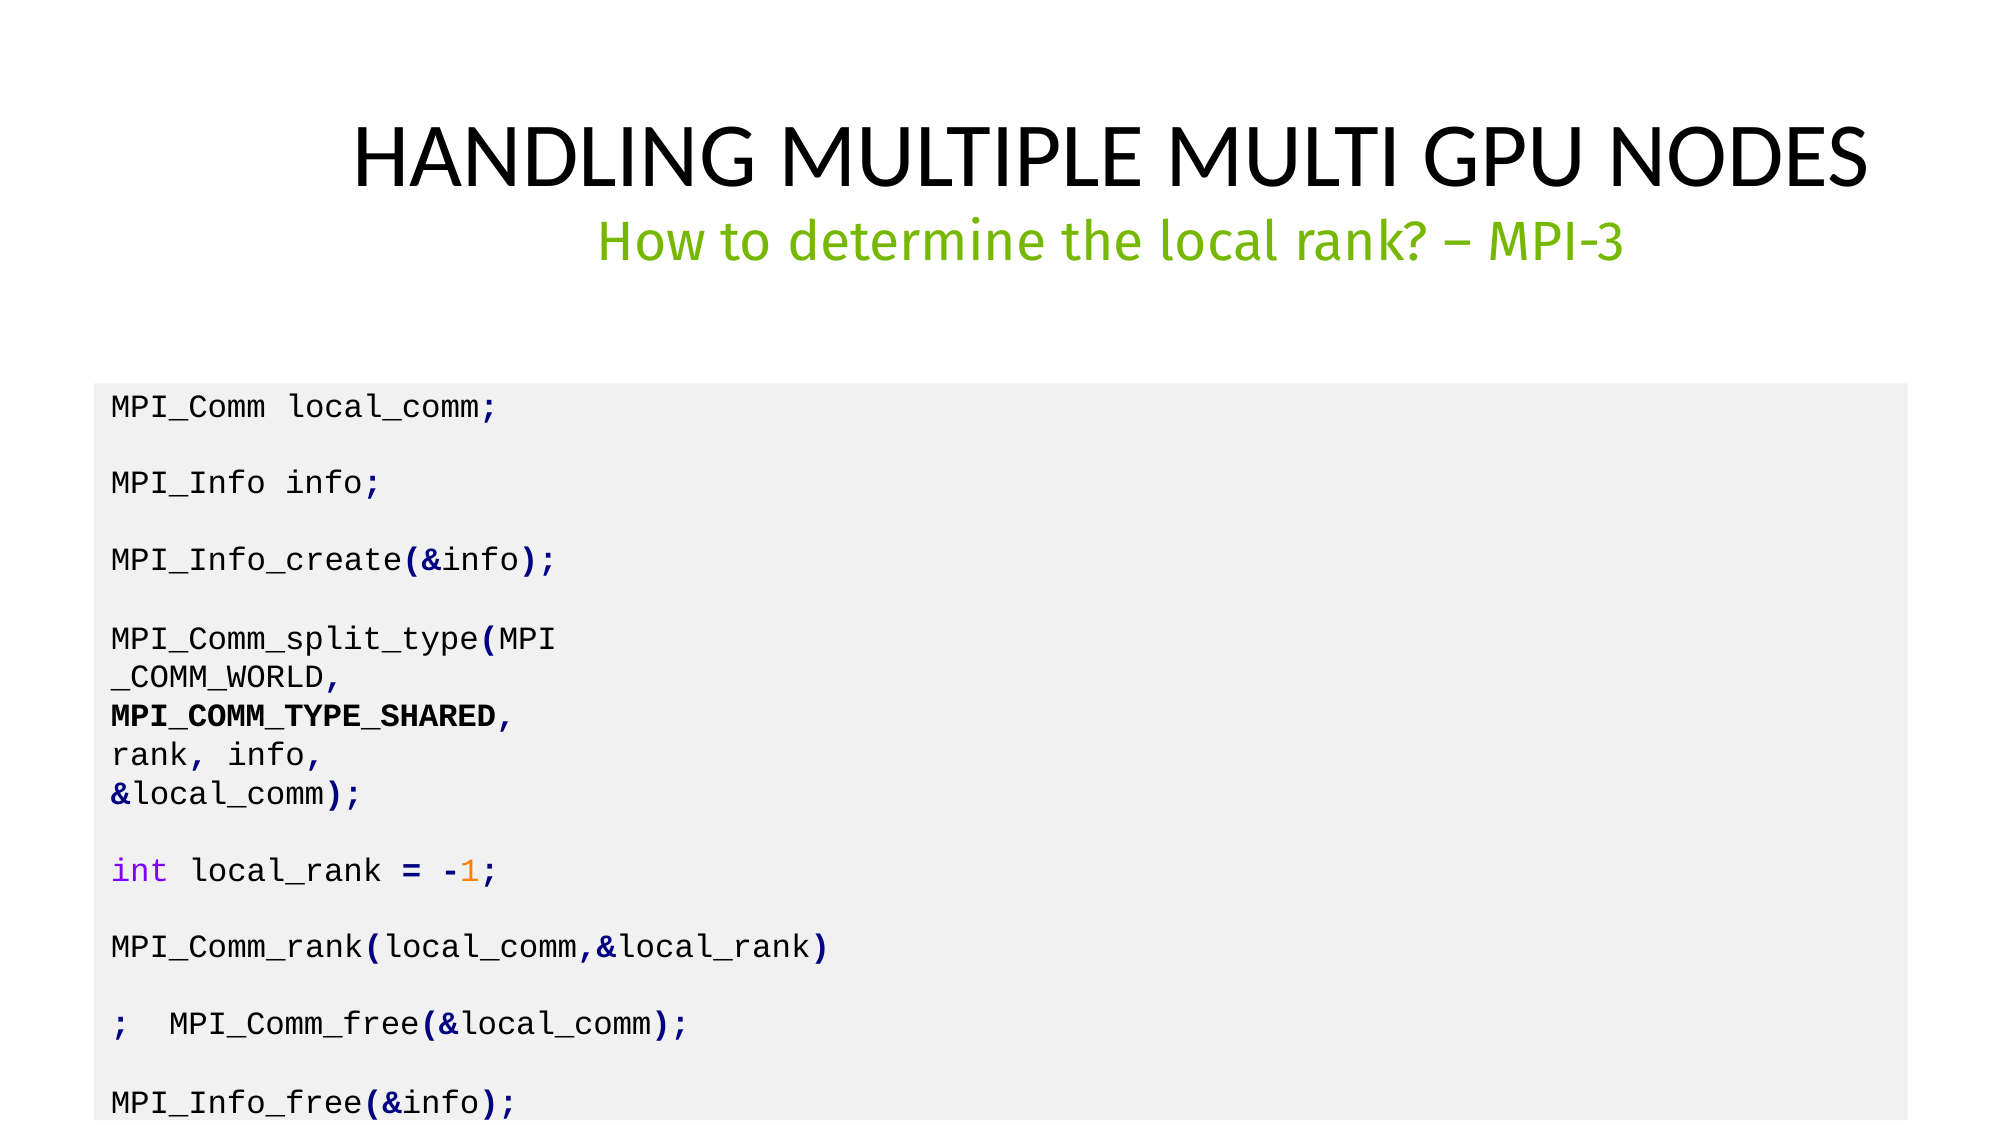

# HANDLING MULTIPLE MULTI GPU NODES
How to determine the local rank? – MPI-3
MPI_Comm local_comm;
MPI_Info info;  MPI_Info_create(&info);

MPI_Comm_split_type(MPI_COMM_WORLD, MPI_COMM_TYPE_SHARED, rank, info, &local_comm);
int local_rank = -1;  MPI_Comm_rank(local_comm,&local_rank);  MPI_Comm_free(&local_comm);

MPI_Info_free(&info);
392